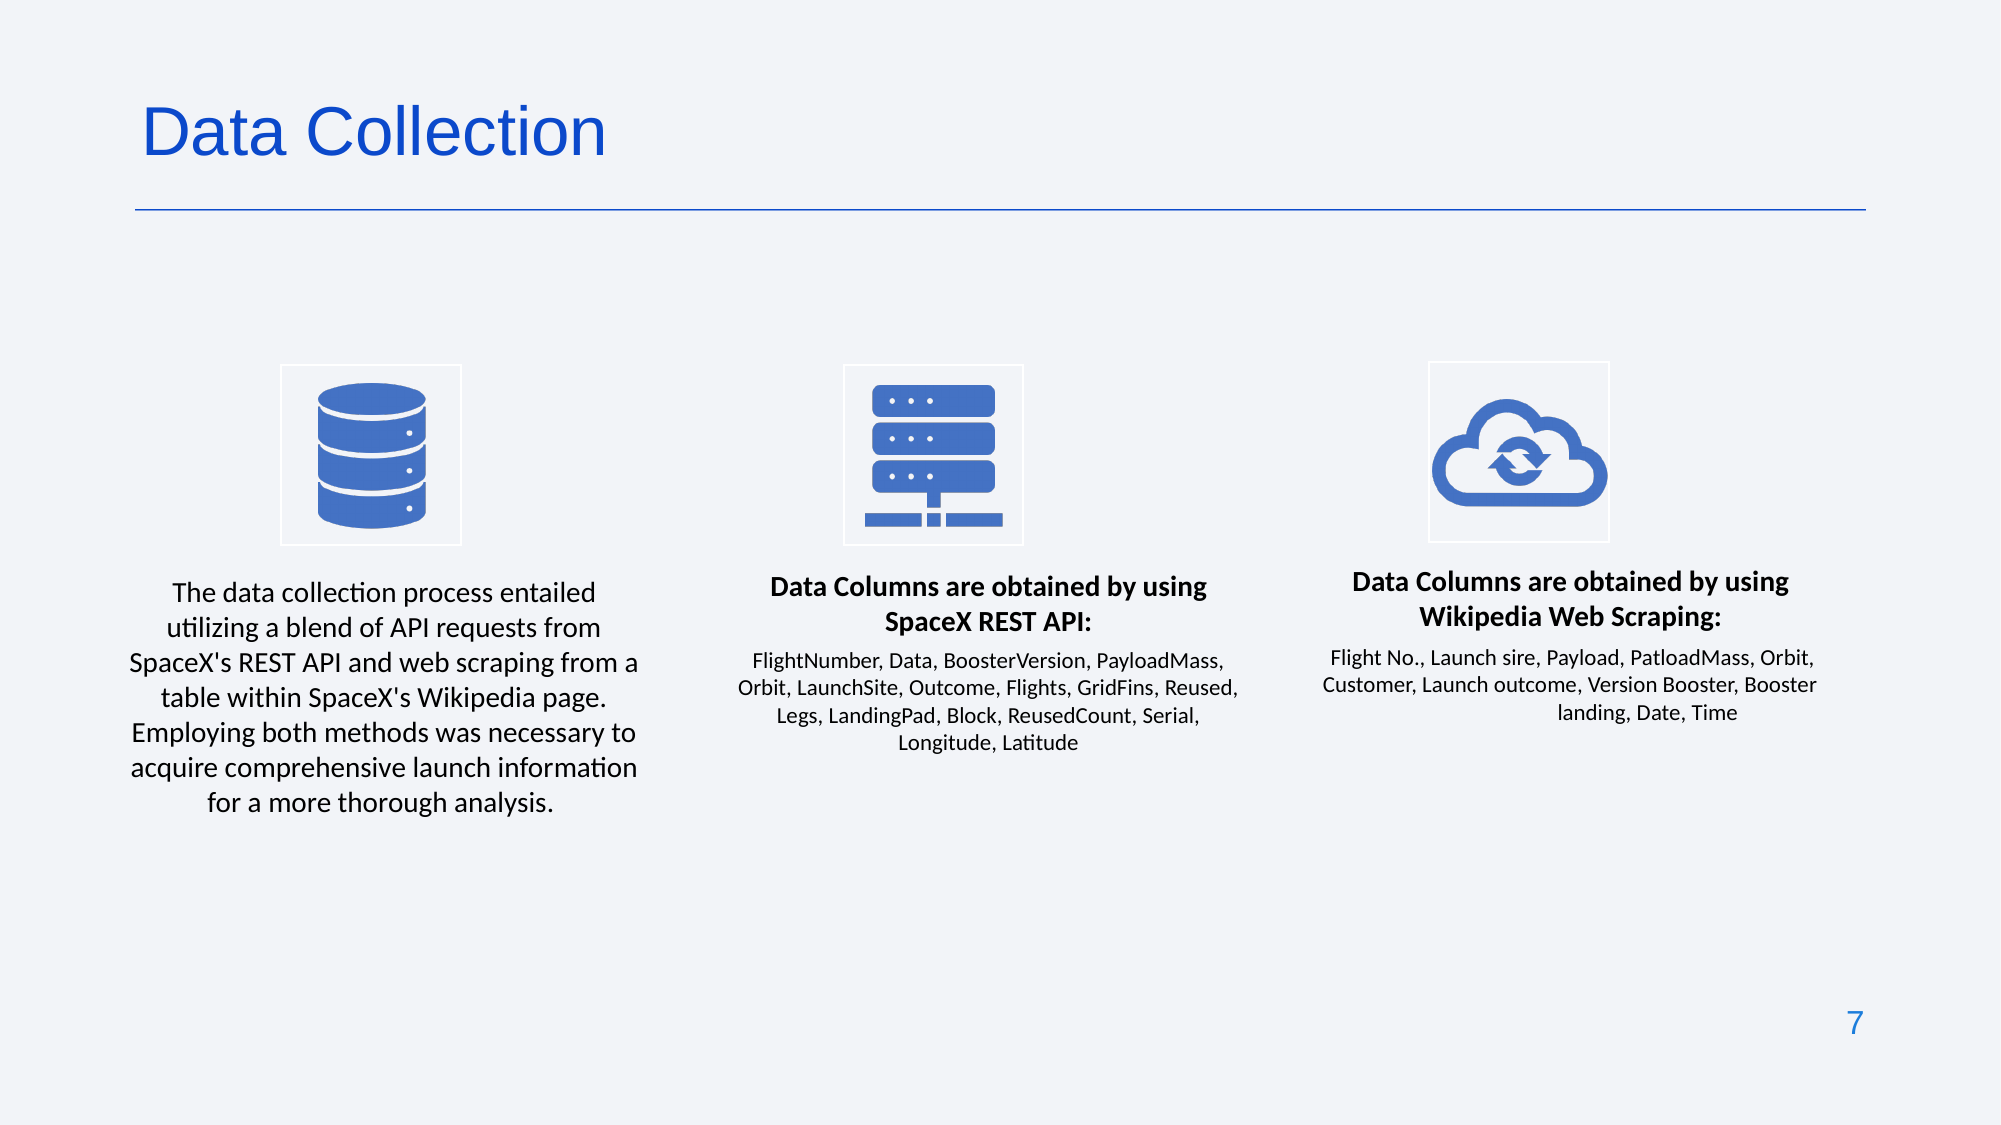

Data Collection
The data collection process entailed utilizing a blend of API requests from SpaceX's REST API and web scraping from a table within SpaceX's Wikipedia page. Employing both methods was necessary to acquire comprehensive launch information for a more thorough analysis.
Data Columns are obtained by using SpaceX REST API:
FlightNumber, Data, BoosterVersion, PayloadMass, Orbit, LaunchSite, Outcome, Flights, GridFins, Reused, Legs, LandingPad, Block, ReusedCount, Serial, Longitude, Latitude
Data Columns are obtained by using Wikipedia Web Scraping:
Flight No., Launch sire, Payload, PatloadMass, Orbit, Customer, Launch outcome, Version Booster, Booster 	landing, Date, Time
7